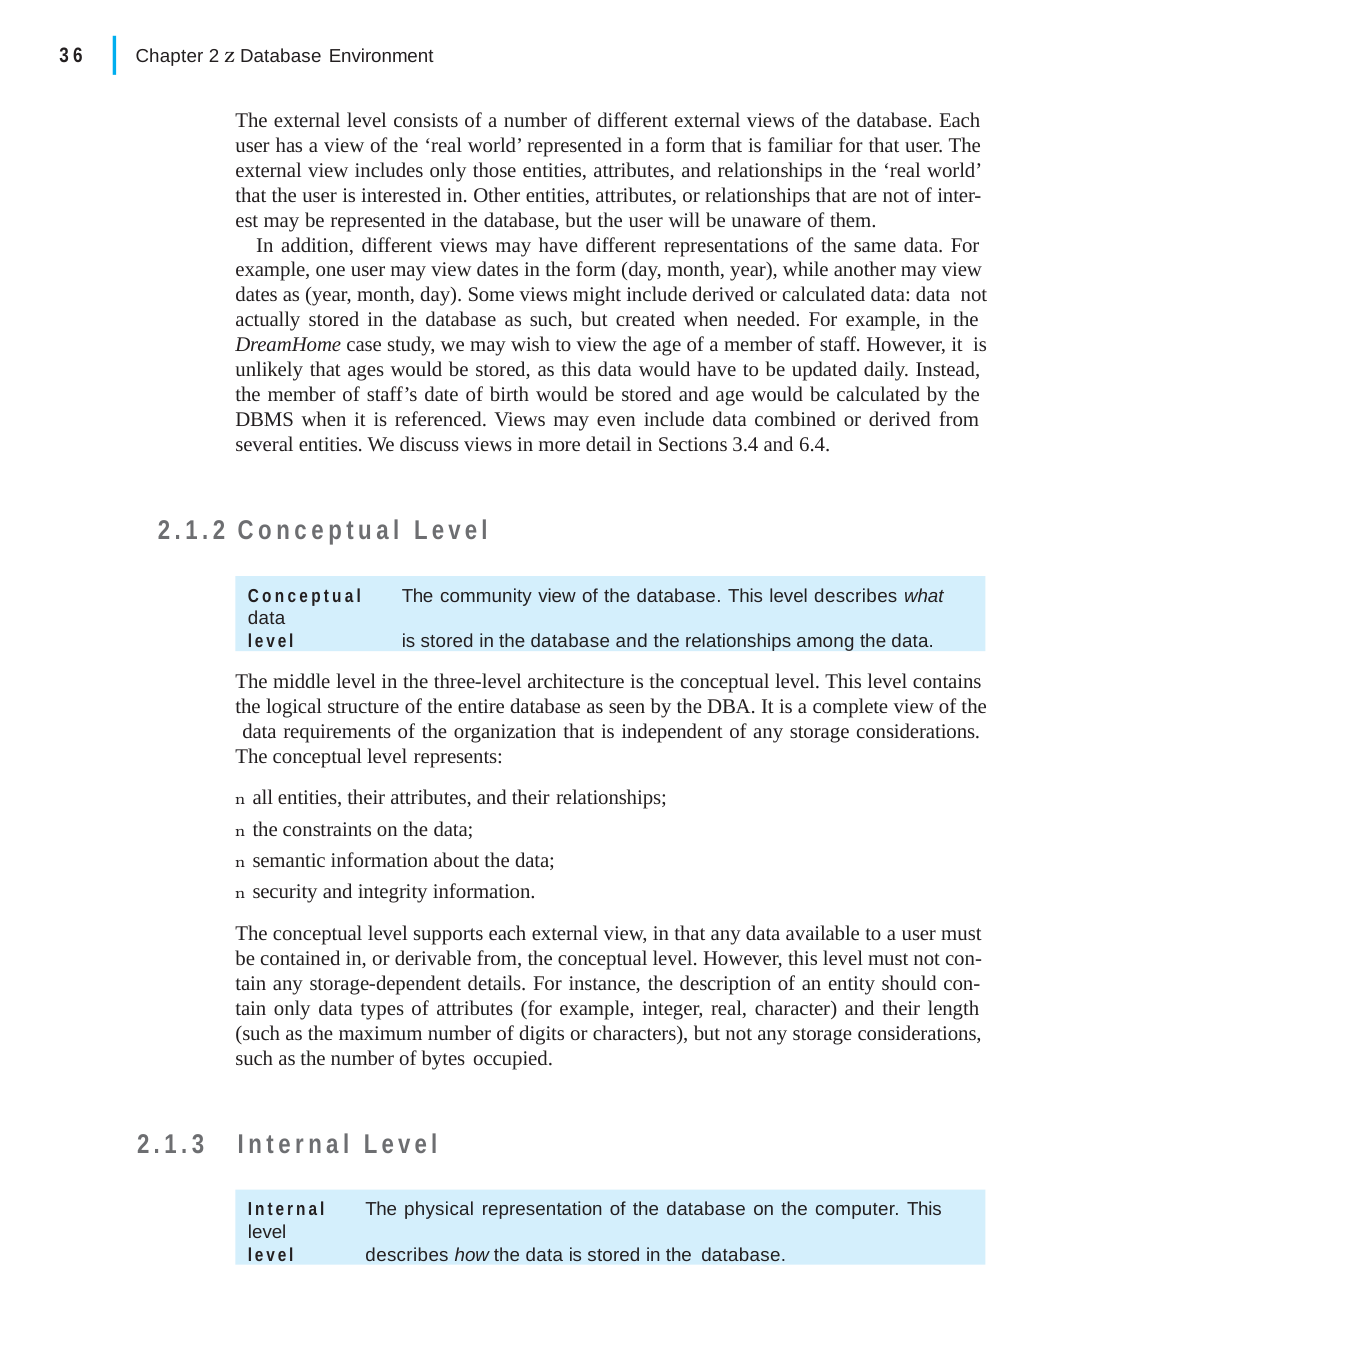

|
36
Chapter 2 z Database Environment
The external level consists of a number of different external views of the database. Each  user has a view of the ‘real world’ represented in a form that is familiar for that user. The  external view includes only those entities, attributes, and relationships in the ‘real world’  that the user is interested in. Other entities, attributes, or relationships that are not of inter-  est may be represented in the database, but the user will be unaware of them.
In addition, different views may have different representations of the same data. For  example, one user may view dates in the form (day, month, year), while another may view  dates as (year, month, day). Some views might include derived or calculated data: data  not actually stored in the database as such, but created when needed. For example, in the  DreamHome case study, we may wish to view the age of a member of staff. However, it  is unlikely that ages would be stored, as this data would have to be updated daily. Instead,  the member of staff’s date of birth would be stored and age would be calculated by the  DBMS when it is referenced. Views may even include data combined or derived from  several entities. We discuss views in more detail in Sections 3.4 and 6.4.

2.1.2	Conceptual Level
Conceptual	The community view of the database. This level describes what data
level	is stored in the database and the relationships among the data.
The middle level in the three-level architecture is the conceptual level. This level contains  the logical structure of the entire database as seen by the DBA. It is a complete view of the  data requirements of the organization that is independent of any storage considerations.  The conceptual level represents:
n all entities, their attributes, and their relationships;
n the constraints on the data;
n semantic information about the data;
n security and integrity information.
The conceptual level supports each external view, in that any data available to a user must  be contained in, or derivable from, the conceptual level. However, this level must not con-  tain any storage-dependent details. For instance, the description of an entity should con-  tain only data types of attributes (for example, integer, real, character) and their length  (such as the maximum number of digits or characters), but not any storage considerations,  such as the number of bytes occupied.

2.1.3	Internal Level
Internal	The physical representation of the database on the computer. This level
level	describes how the data is stored in the database.